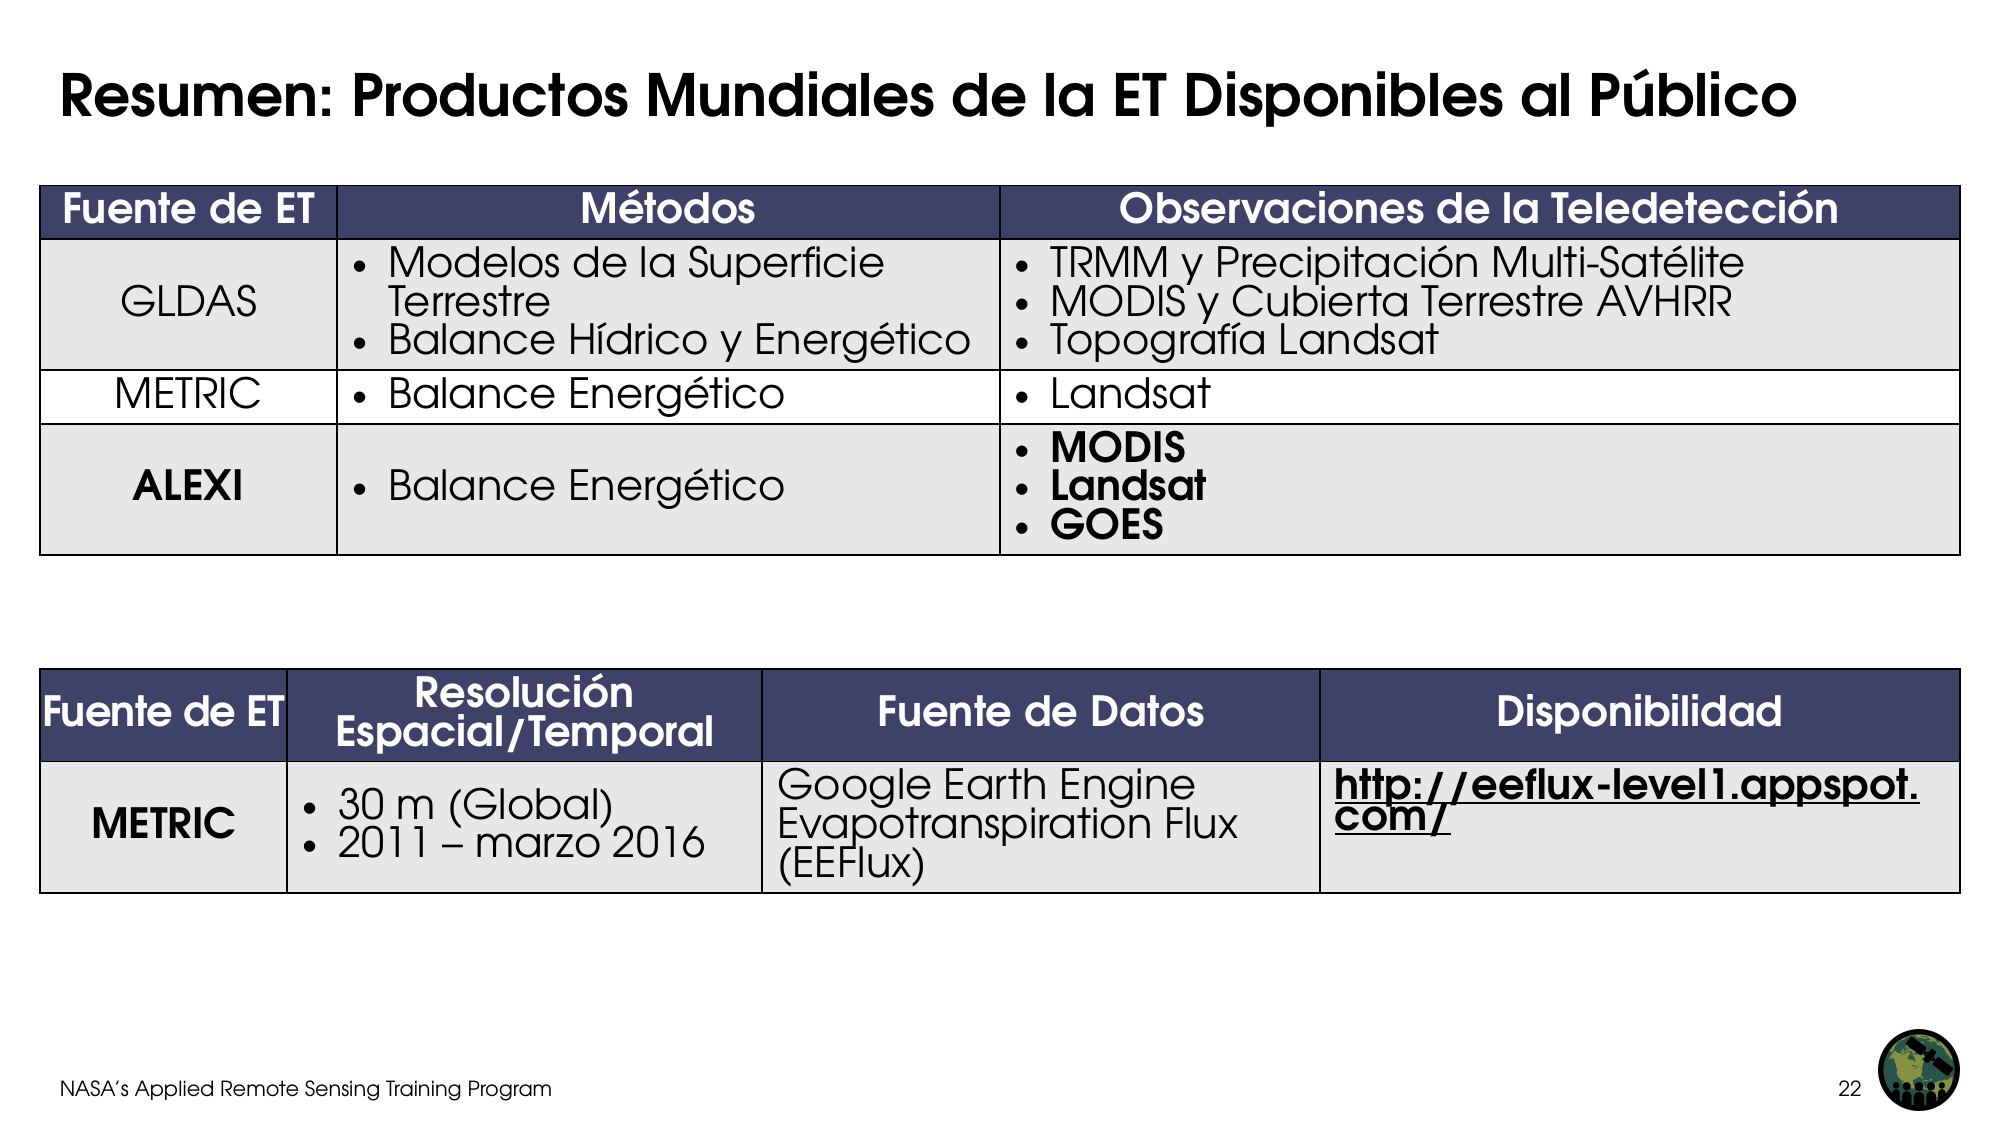

# Resumen: Productos Mundiales de la ET Disponibles al Público
| Fuente de ET | Métodos | Observaciones de la Teledetección |
| --- | --- | --- |
| GLDAS | Modelos de la Superficie Terrestre Balance Hídrico y Energético | TRMM y Precipitación Multi-Satélite MODIS y Cubierta Terrestre AVHRR Topografía Landsat |
| METRIC | Balance Energético | Landsat |
| ALEXI | Balance Energético | MODIS Landsat GOES |
| Fuente de ET | Resolución Espacial/Temporal | Fuente de Datos | Disponibilidad |
| --- | --- | --- | --- |
| METRIC | 30 m (Global) 2011 – marzo 2016 | Google Earth Engine Evapotranspiration Flux (EEFlux) | http://eeflux-level1.appspot.com/ |